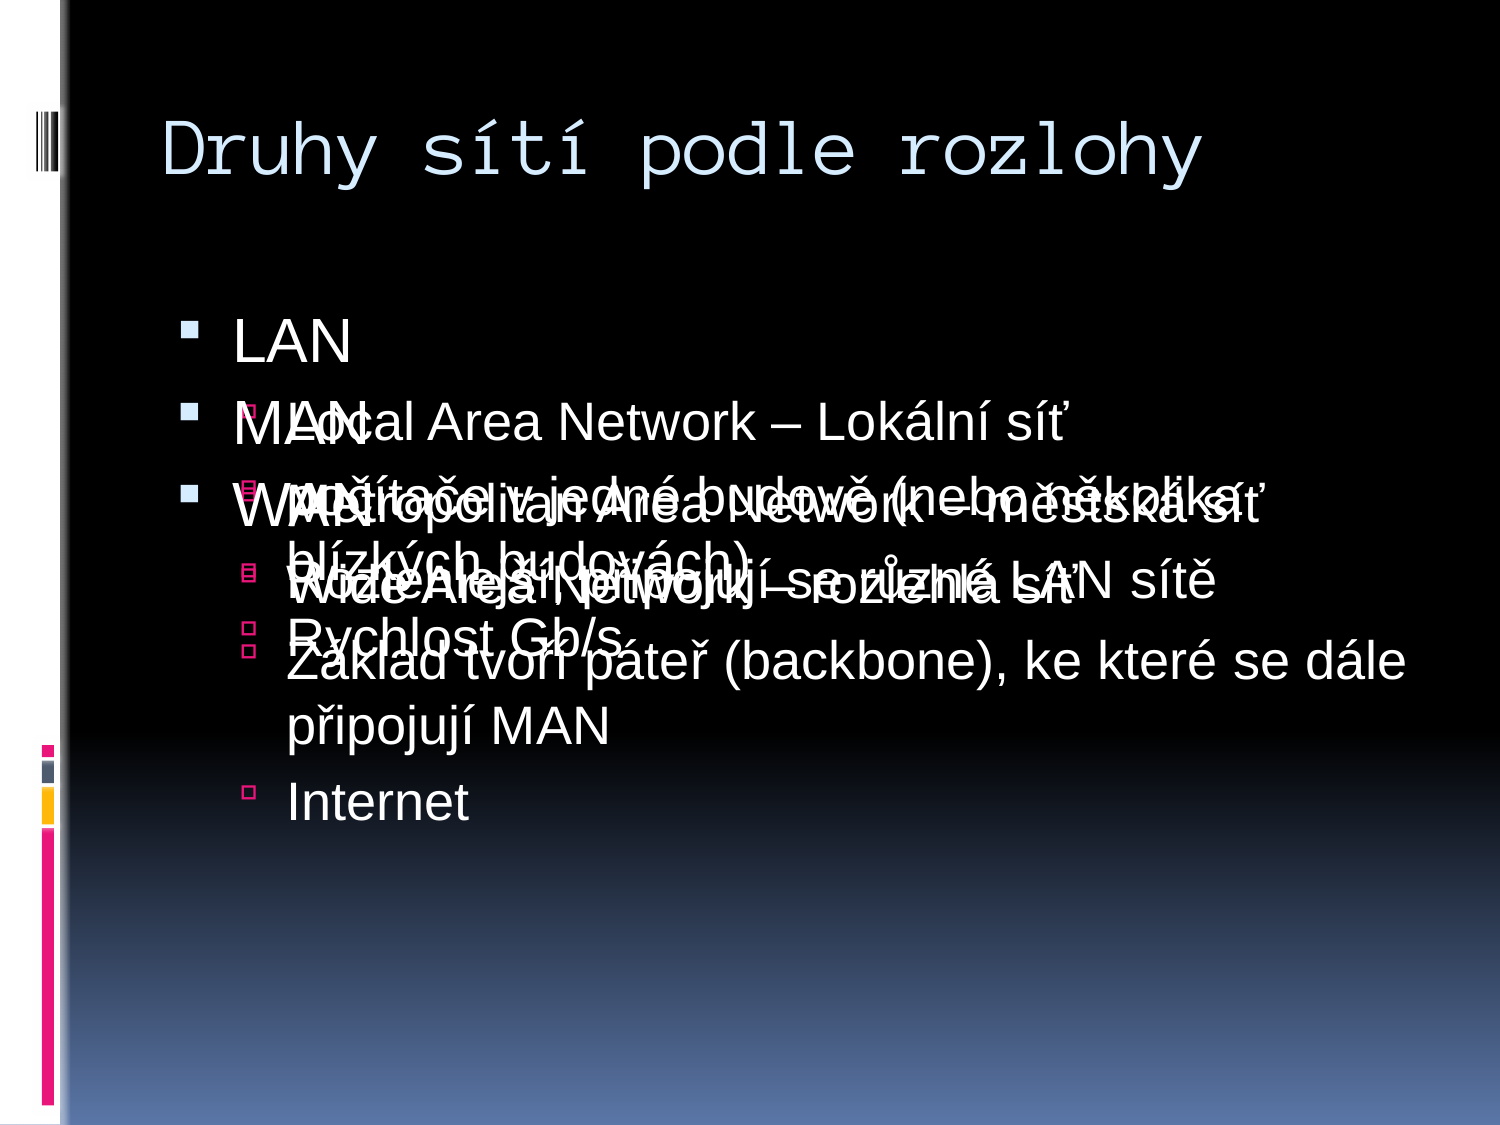

# Druhy sítí podle rozlohy
LAN
Local Area Network – Lokální síť
počítače v jedné budově (nebo několika blízkých budovách)
Rychlost Gb/s
MAN
Metropolitan Area Network – městská síť
Rozlehlejší, připojují se různé LAN sítě
WAN
Wide Area Network – rozlehlá síť
Základ tvoří páteř (backbone), ke které se dále připojují MAN
Internet